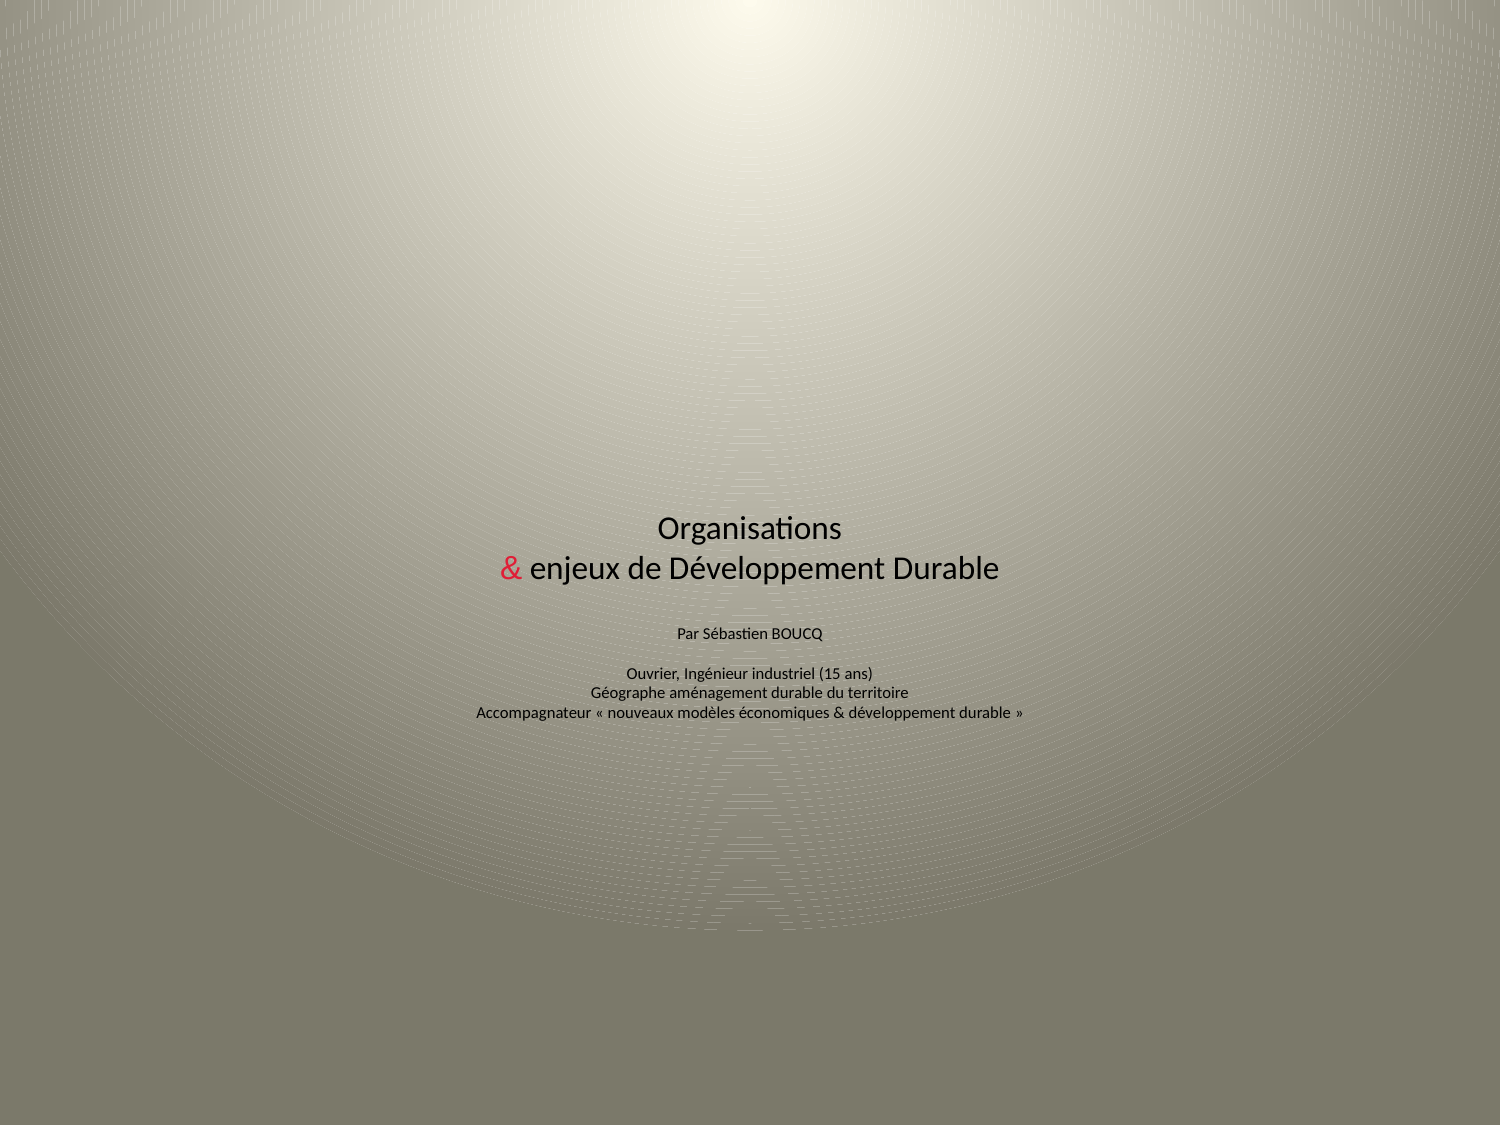

# Organisations & enjeux de Développement Durable Par Sébastien BOUCQ Ouvrier, Ingénieur industriel (15 ans) Géographe aménagement durable du territoire Accompagnateur « nouveaux modèles économiques & développement durable »